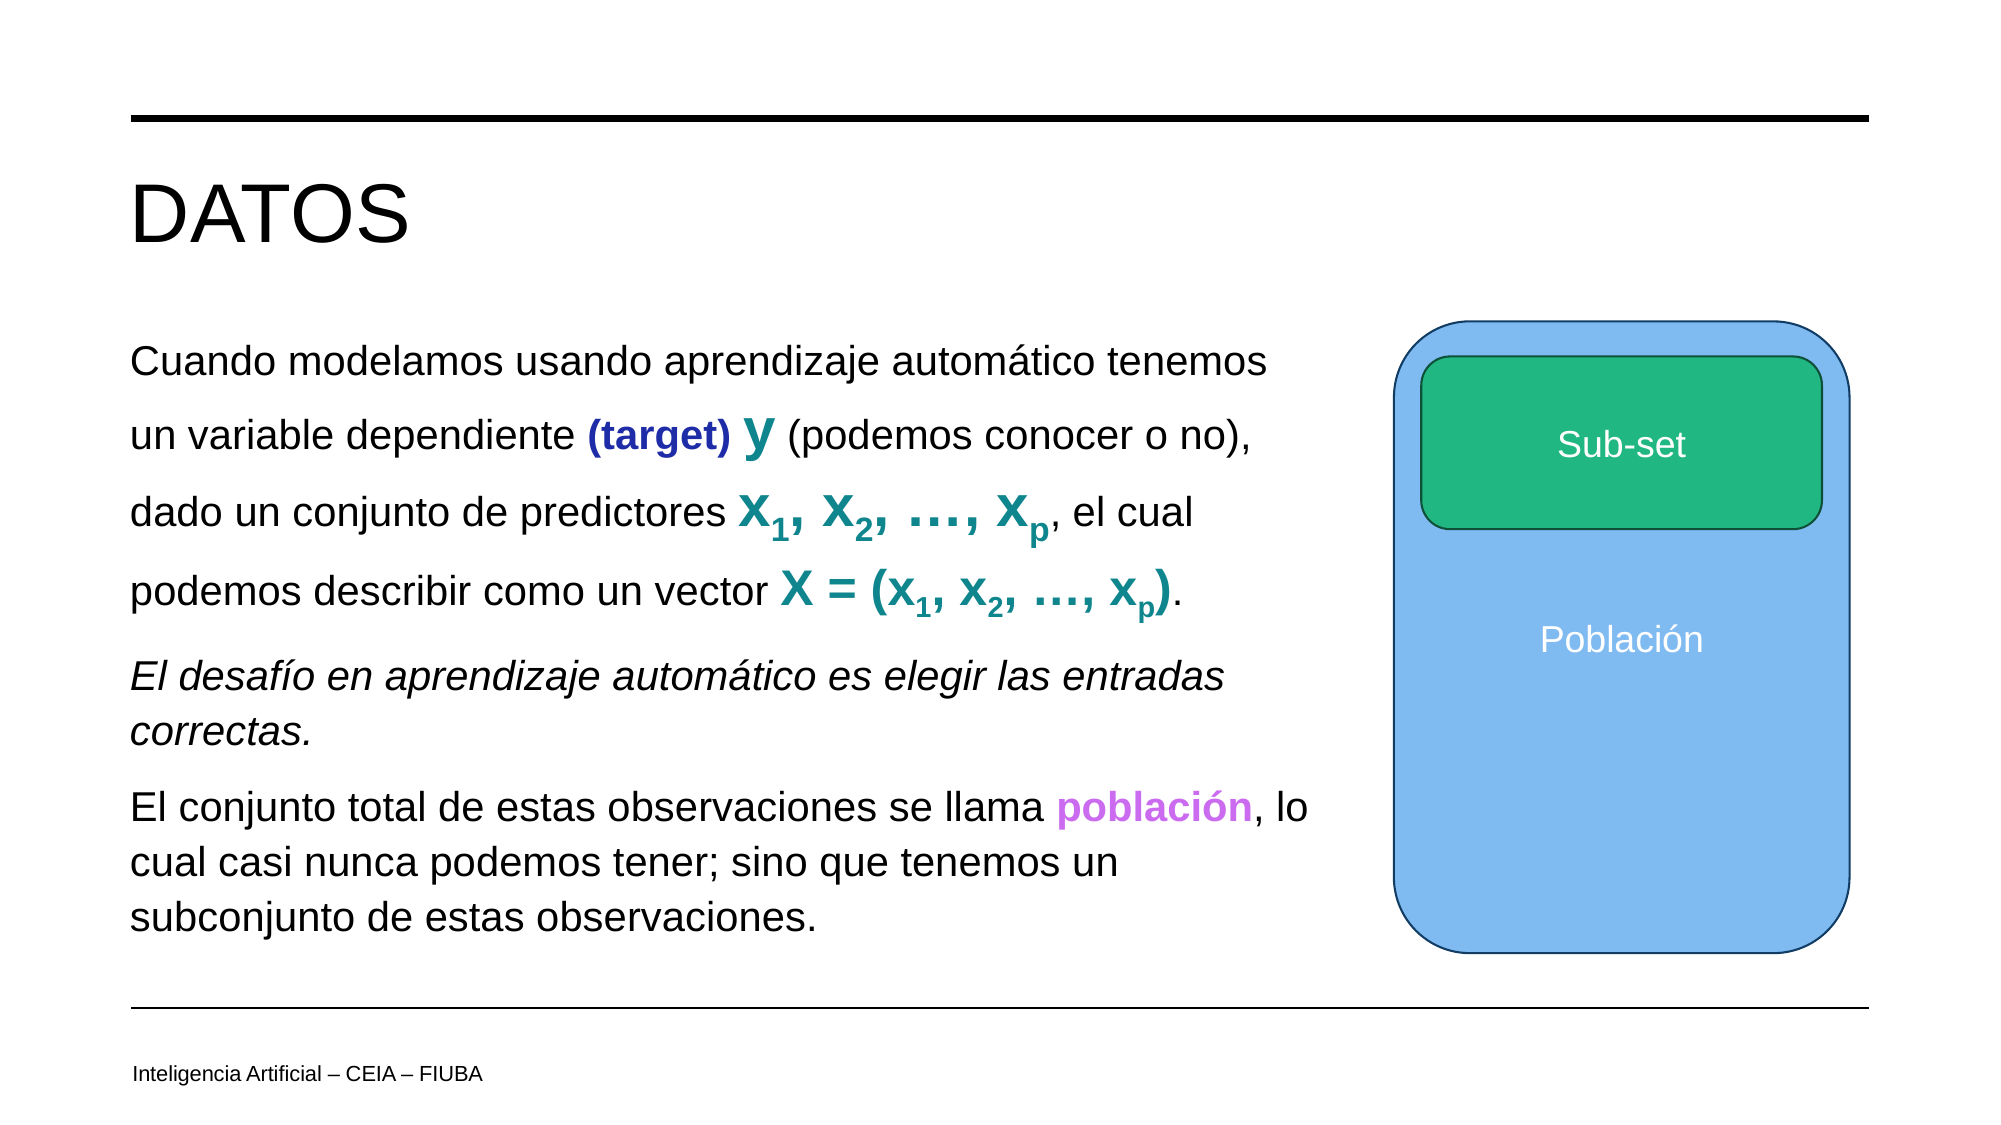

# Datos
Cuando modelamos usando aprendizaje automático tenemos un variable dependiente (target) y (podemos conocer o no), dado un conjunto de predictores x1, x2, …, xp, el cual podemos describir como un vector X = (x1, x2, …, xp).
El desafío en aprendizaje automático es elegir las entradas correctas.
El conjunto total de estas observaciones se llama población, lo cual casi nunca podemos tener; sino que tenemos un subconjunto de estas observaciones.

Población
Sub-set
Inteligencia Artificial – CEIA – FIUBA